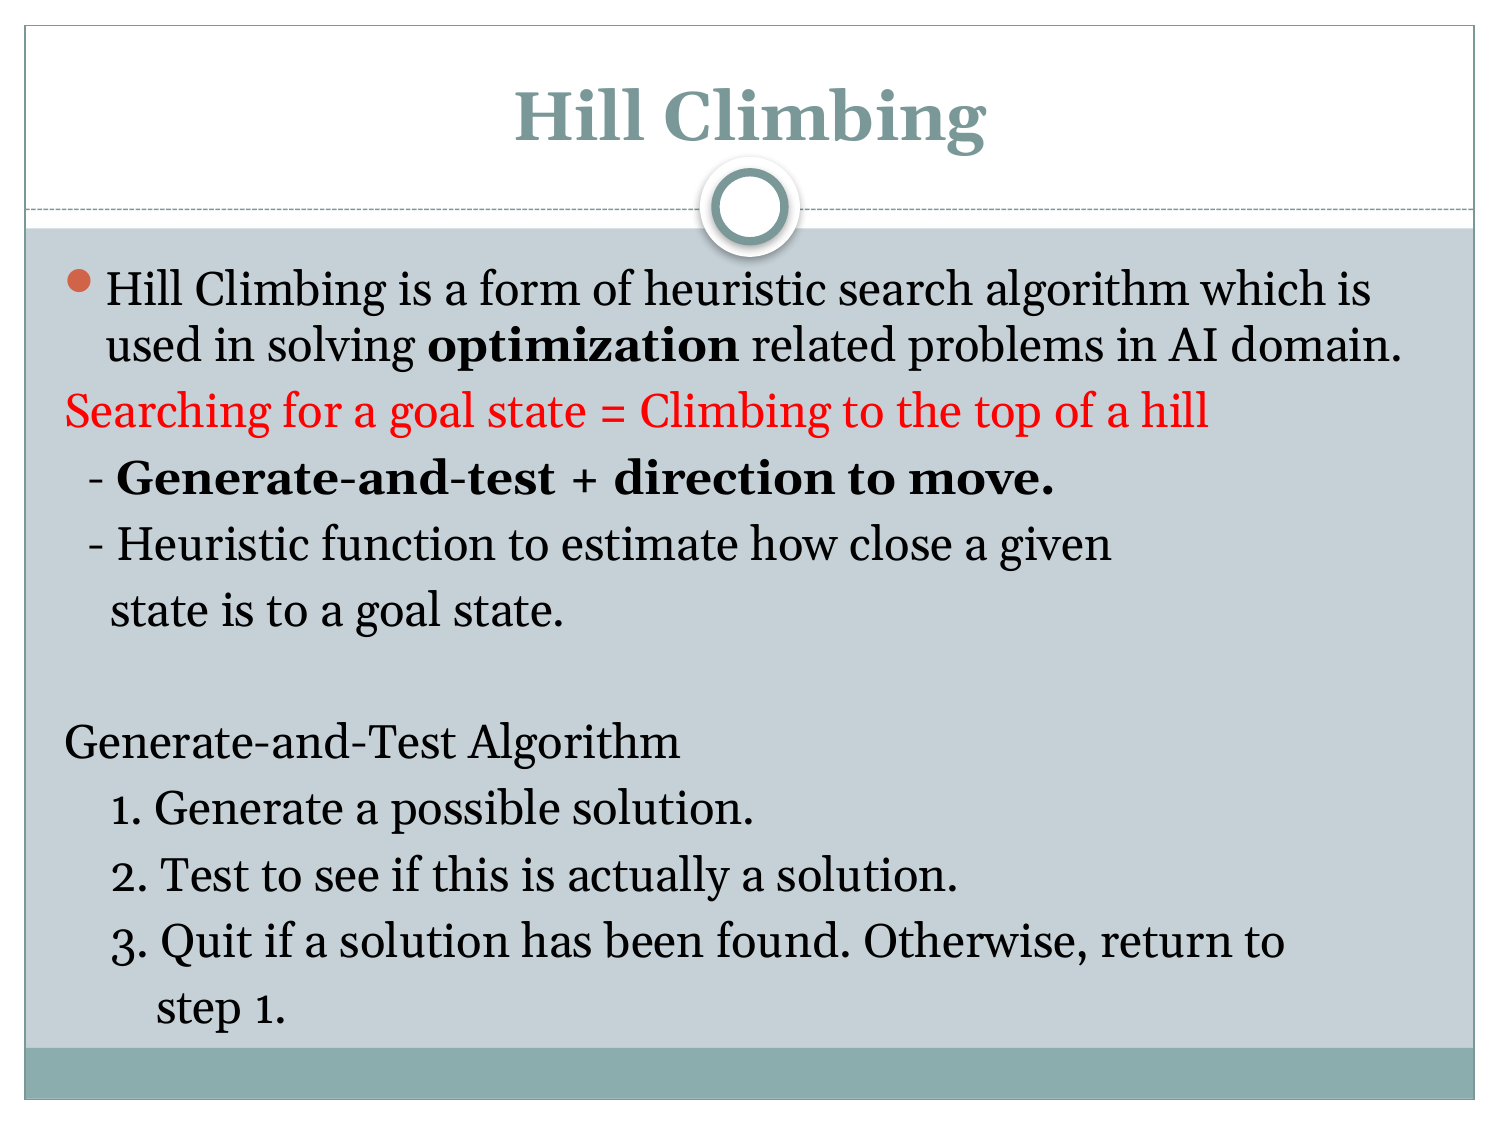

# Hill Climbing
Hill Climbing is a form of heuristic search algorithm which is used in solving optimization related problems in AI domain.
Searching for a goal state = Climbing to the top of a hill
  - Generate-and-test + direction to move.
  - Heuristic function to estimate how close a given
    state is to a goal state.

Generate-and-Test Algorithm
    1. Generate a possible solution.
    2. Test to see if this is actually a solution.
    3. Quit if a solution has been found. Otherwise, return to
        step 1.